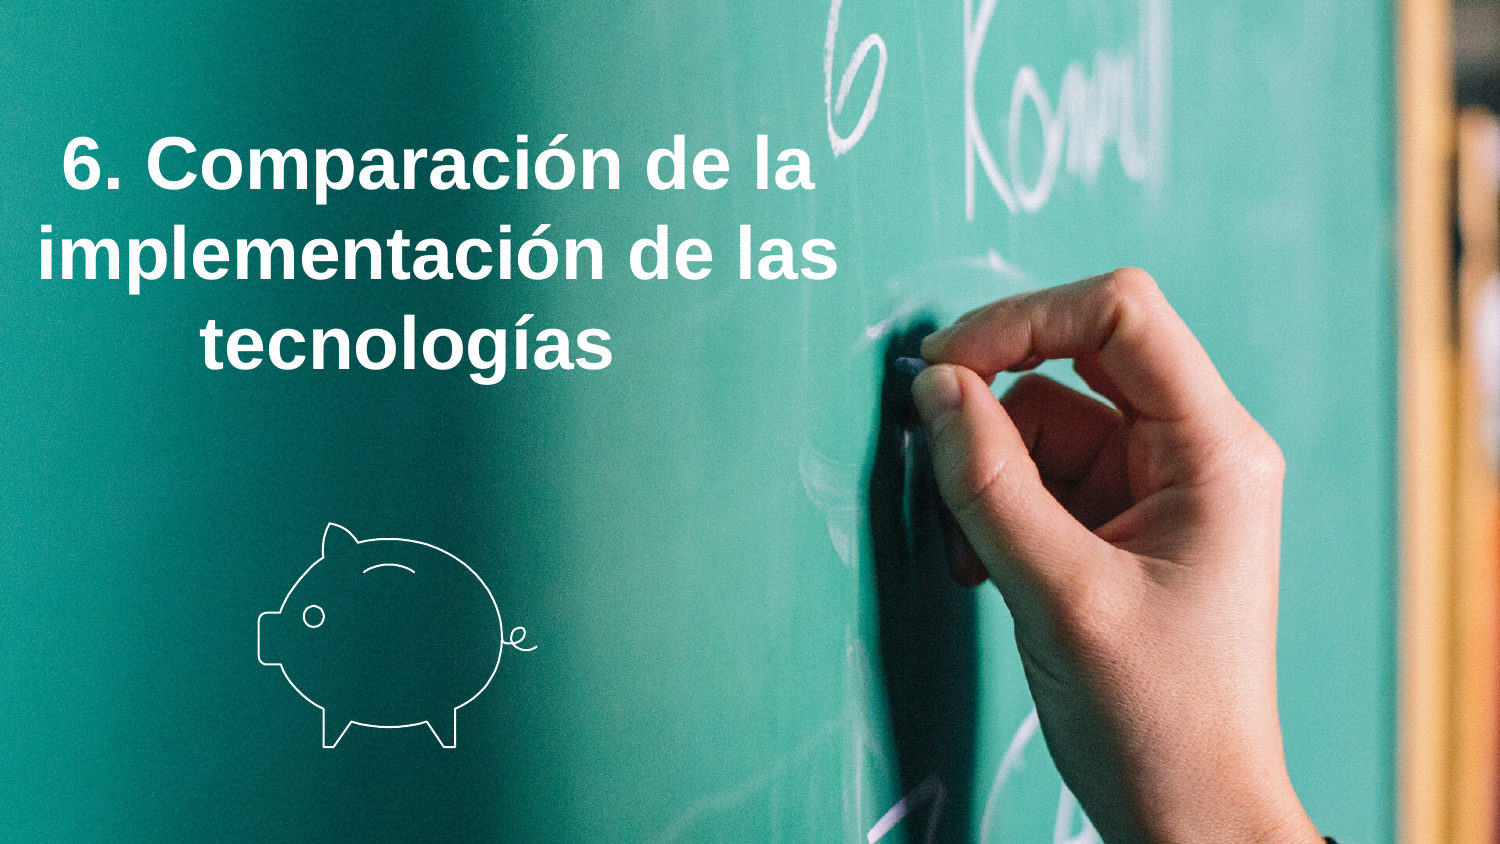

6. Comparación de la implementación de las tecnologías